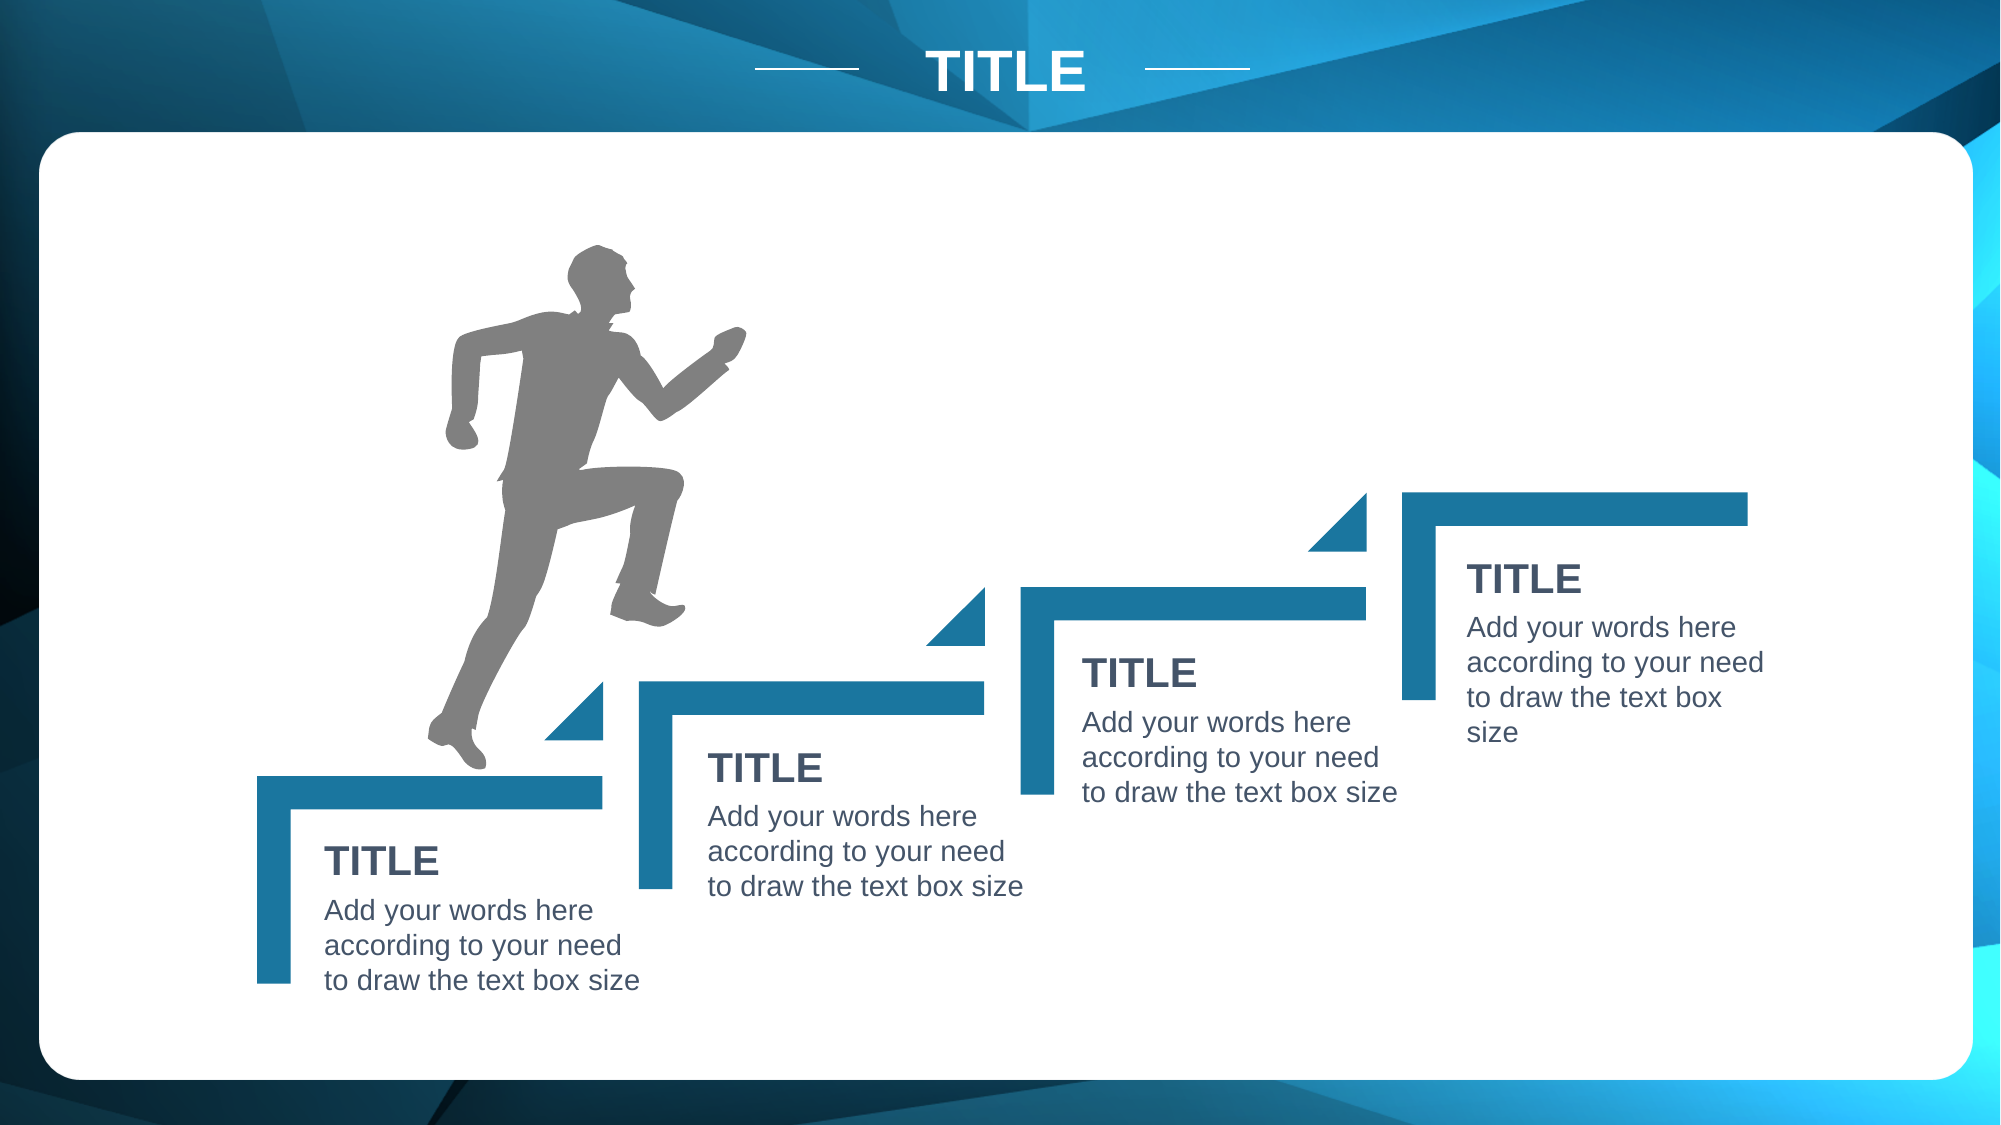

TITLE

TITLE

Add your words here according to your need to draw the text box size

TITLE

Add your words here according to your need to draw the text box size

TITLE
Add your words here according to your need to draw the text box size
TITLE
Add your words here according to your need to draw the text box size